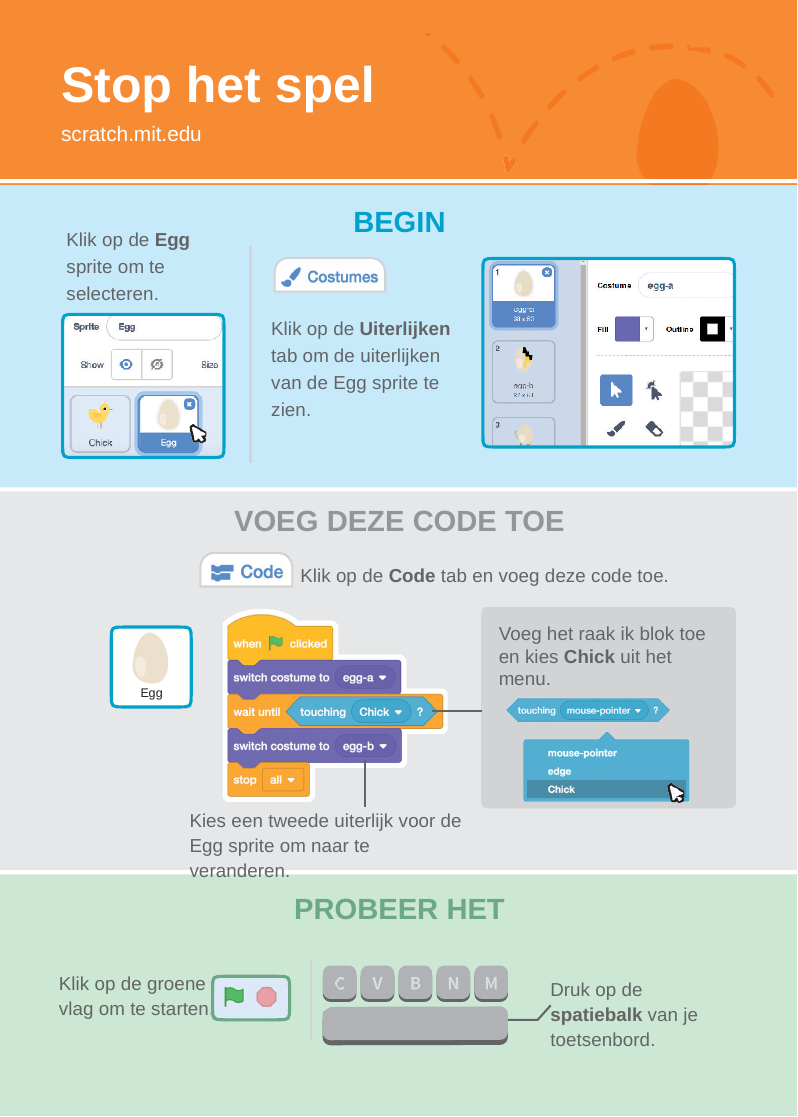

# Stop het spel
scratch.mit.edu

BEGIN
Klik op de Egg sprite om te selecteren.

Klik op de Uiterlijken tab om de uiterlijken van de Egg sprite te zien.

VOEG DEZE CODE TOE

Klik op de Code tab en voeg deze code toe.

Voeg het raak ik blok toe en kies Chick uit het menu.

Egg

Kies een tweede uiterlijk voor de Egg sprite om naar te veranderen.

PROBEER HET

Klik op de groene vlag om te starten.
Druk op de spatiebalk van je toetsenbord.